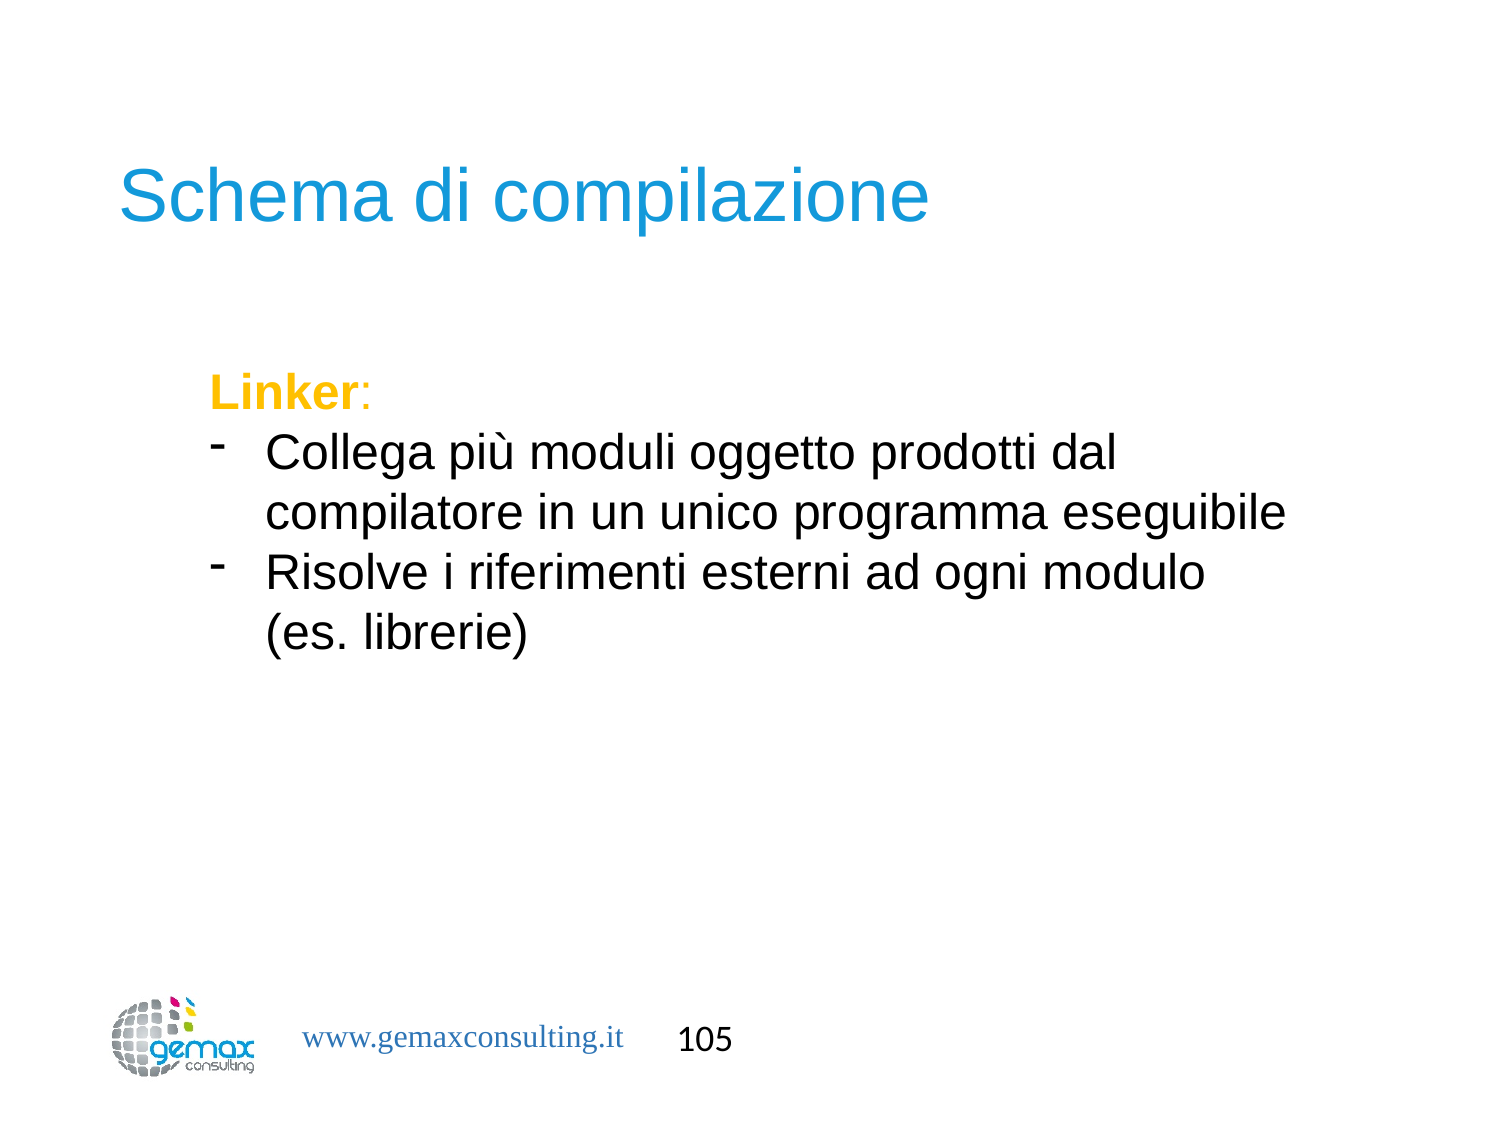

# Schema di compilazione
Linker:
Collega più moduli oggetto prodotti dal compilatore in un unico programma eseguibile
Risolve i riferimenti esterni ad ogni modulo (es. librerie)
105